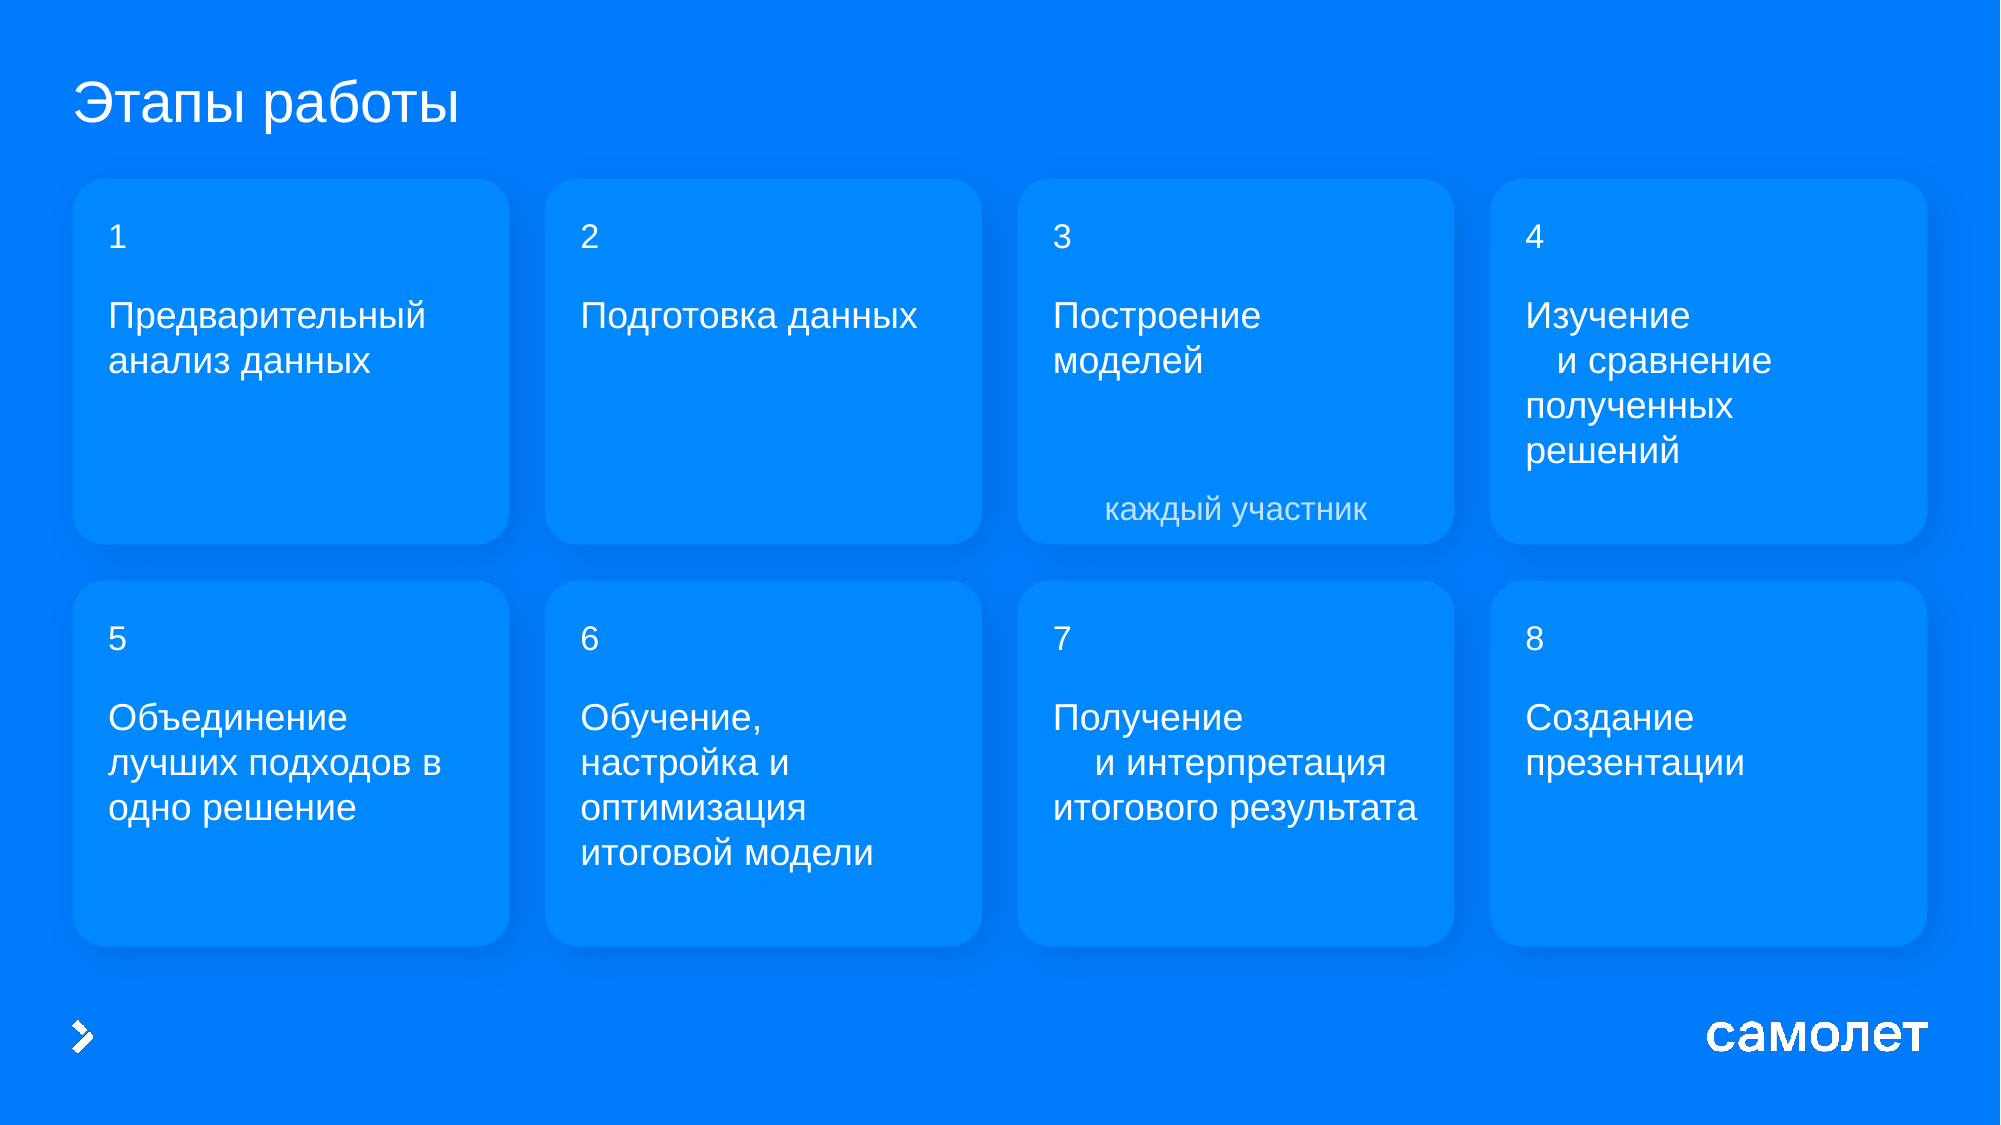

# Этапы работы
1
2
3
4
Предварительный анализ данных
Подготовка данных
Построение моделей
Изучение                       и сравнение полученных решений

каждый участник
5
6
7
8
Объединение лучших подходов в одно решение

Обучение, настройка и оптимизация итоговой модели

Получение                     и интерпретация итогового результата
Создание презентации